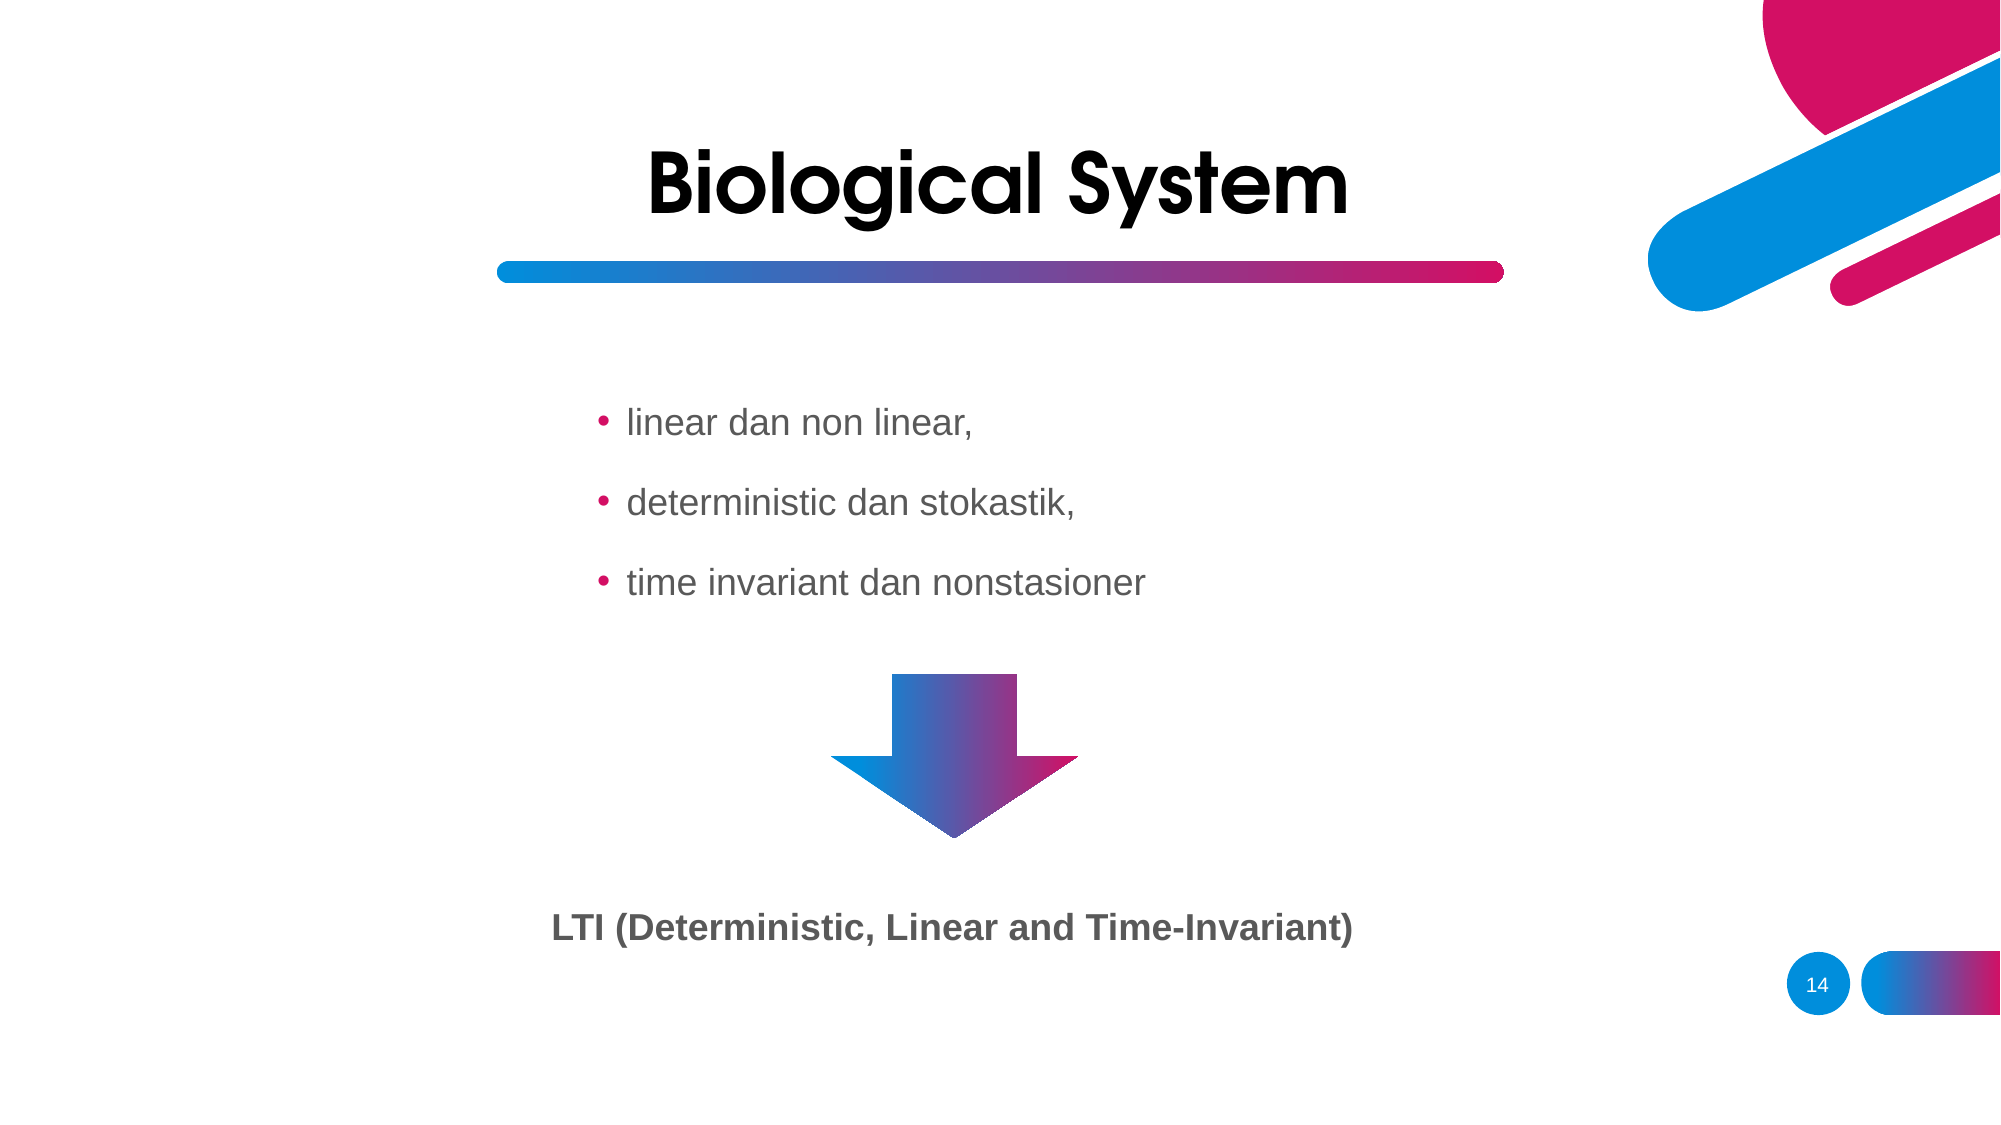

# Biological System
linear dan non linear,
deterministic dan stokastik,
time invariant dan nonstasioner

LTI (Deterministic, Linear and Time-Invariant)
14